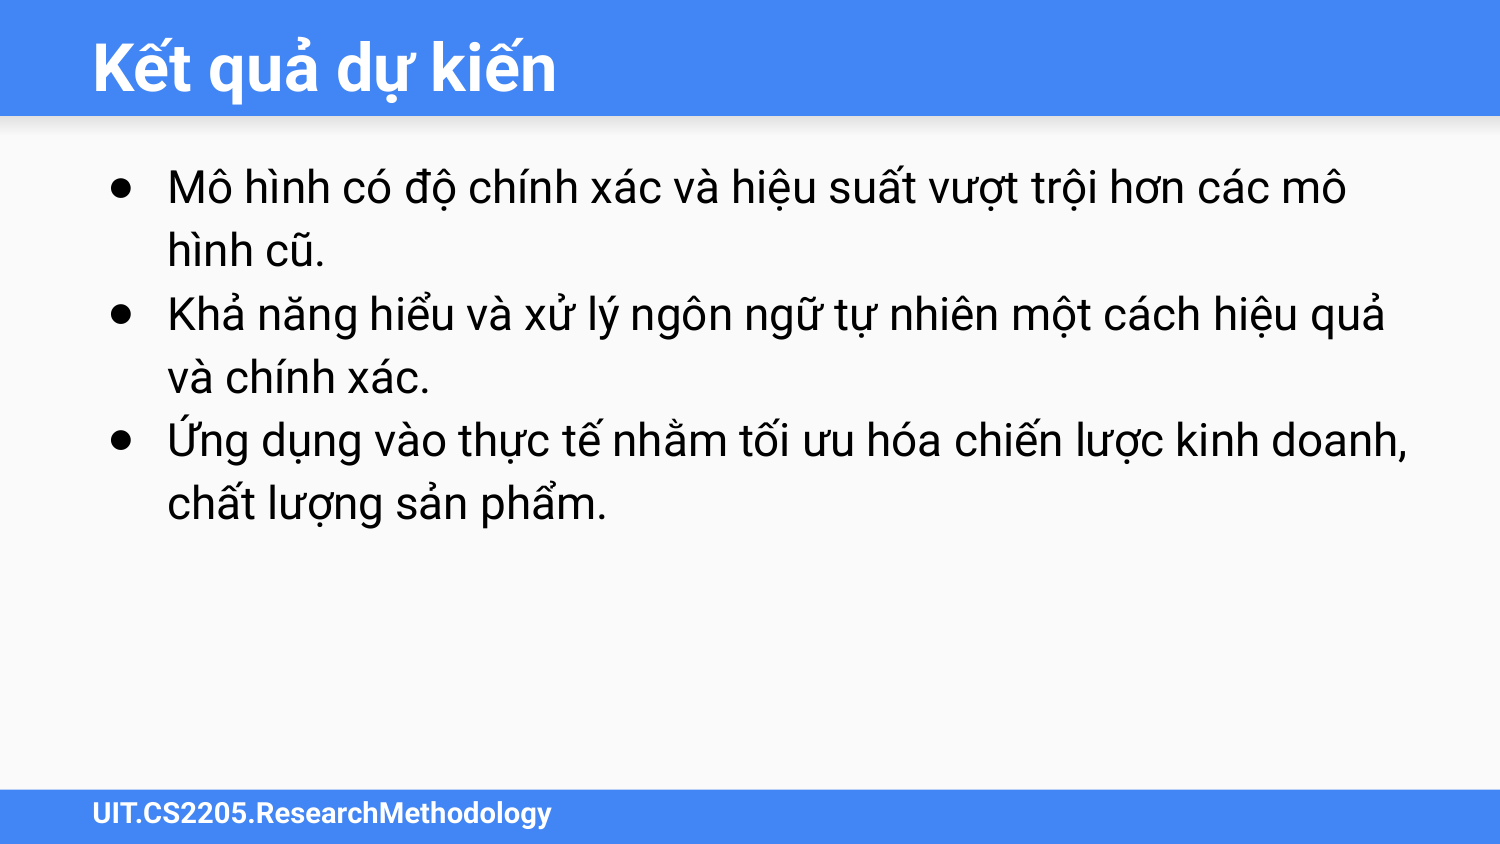

# Kết quả dự kiến
Mô hình có độ chính xác và hiệu suất vượt trội hơn các mô hình cũ.
Khả năng hiểu và xử lý ngôn ngữ tự nhiên một cách hiệu quả và chính xác.
Ứng dụng vào thực tế nhằm tối ưu hóa chiến lược kinh doanh, chất lượng sản phẩm.